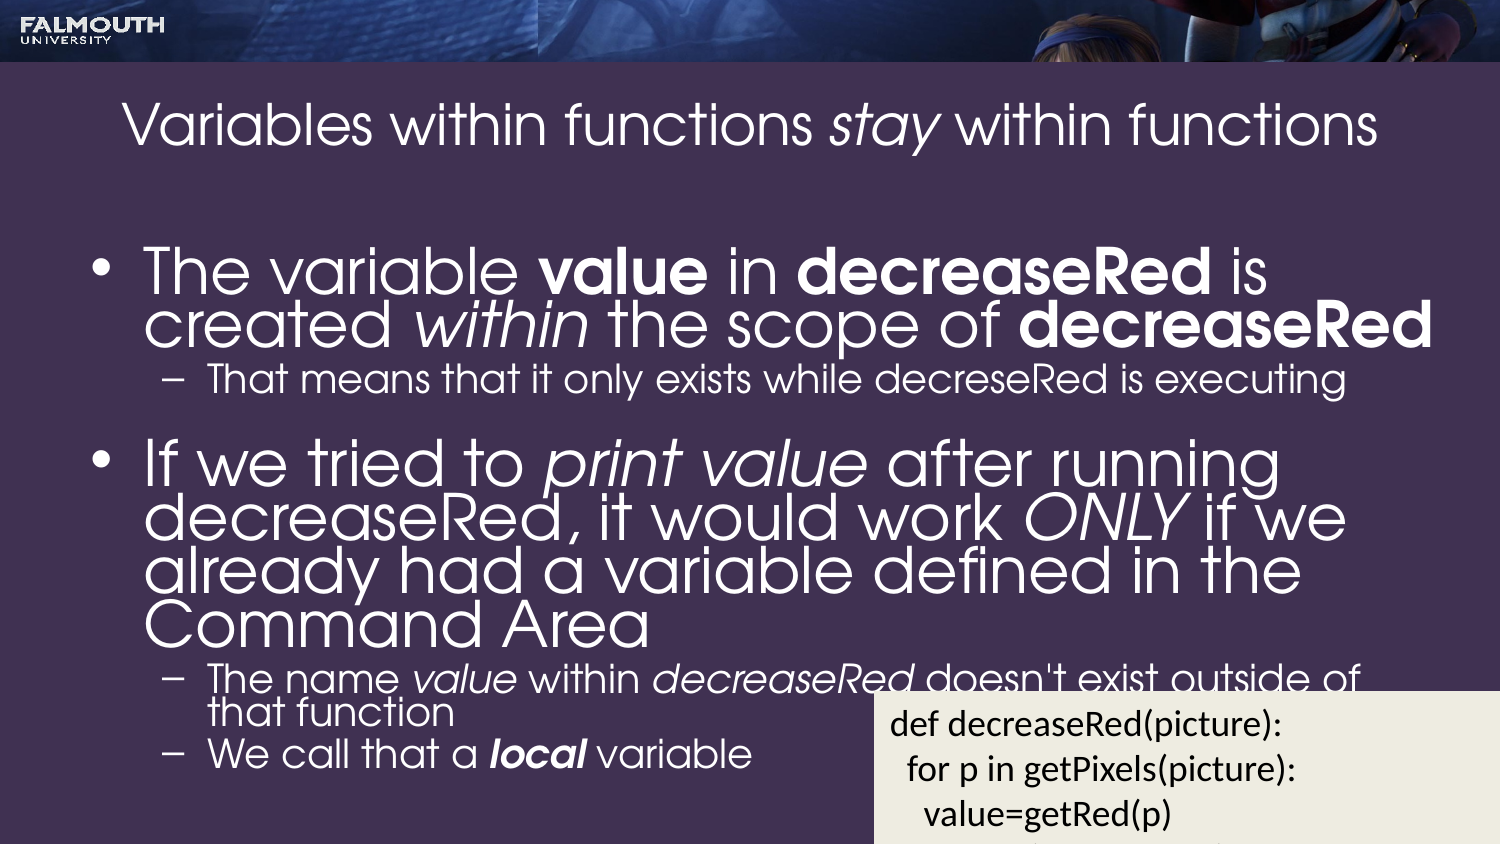

# Variables within functions stay within functions
The variable value in decreaseRed is created within the scope of decreaseRed
That means that it only exists while decreseRed is executing
If we tried to print value after running decreaseRed, it would work ONLY if we already had a variable defined in the Command Area
The name value within decreaseRed doesn't exist outside of that function
We call that a local variable
def decreaseRed(picture):
  for p in getPixels(picture):
    value=getRed(p)
    setRed(p,value*0.5)